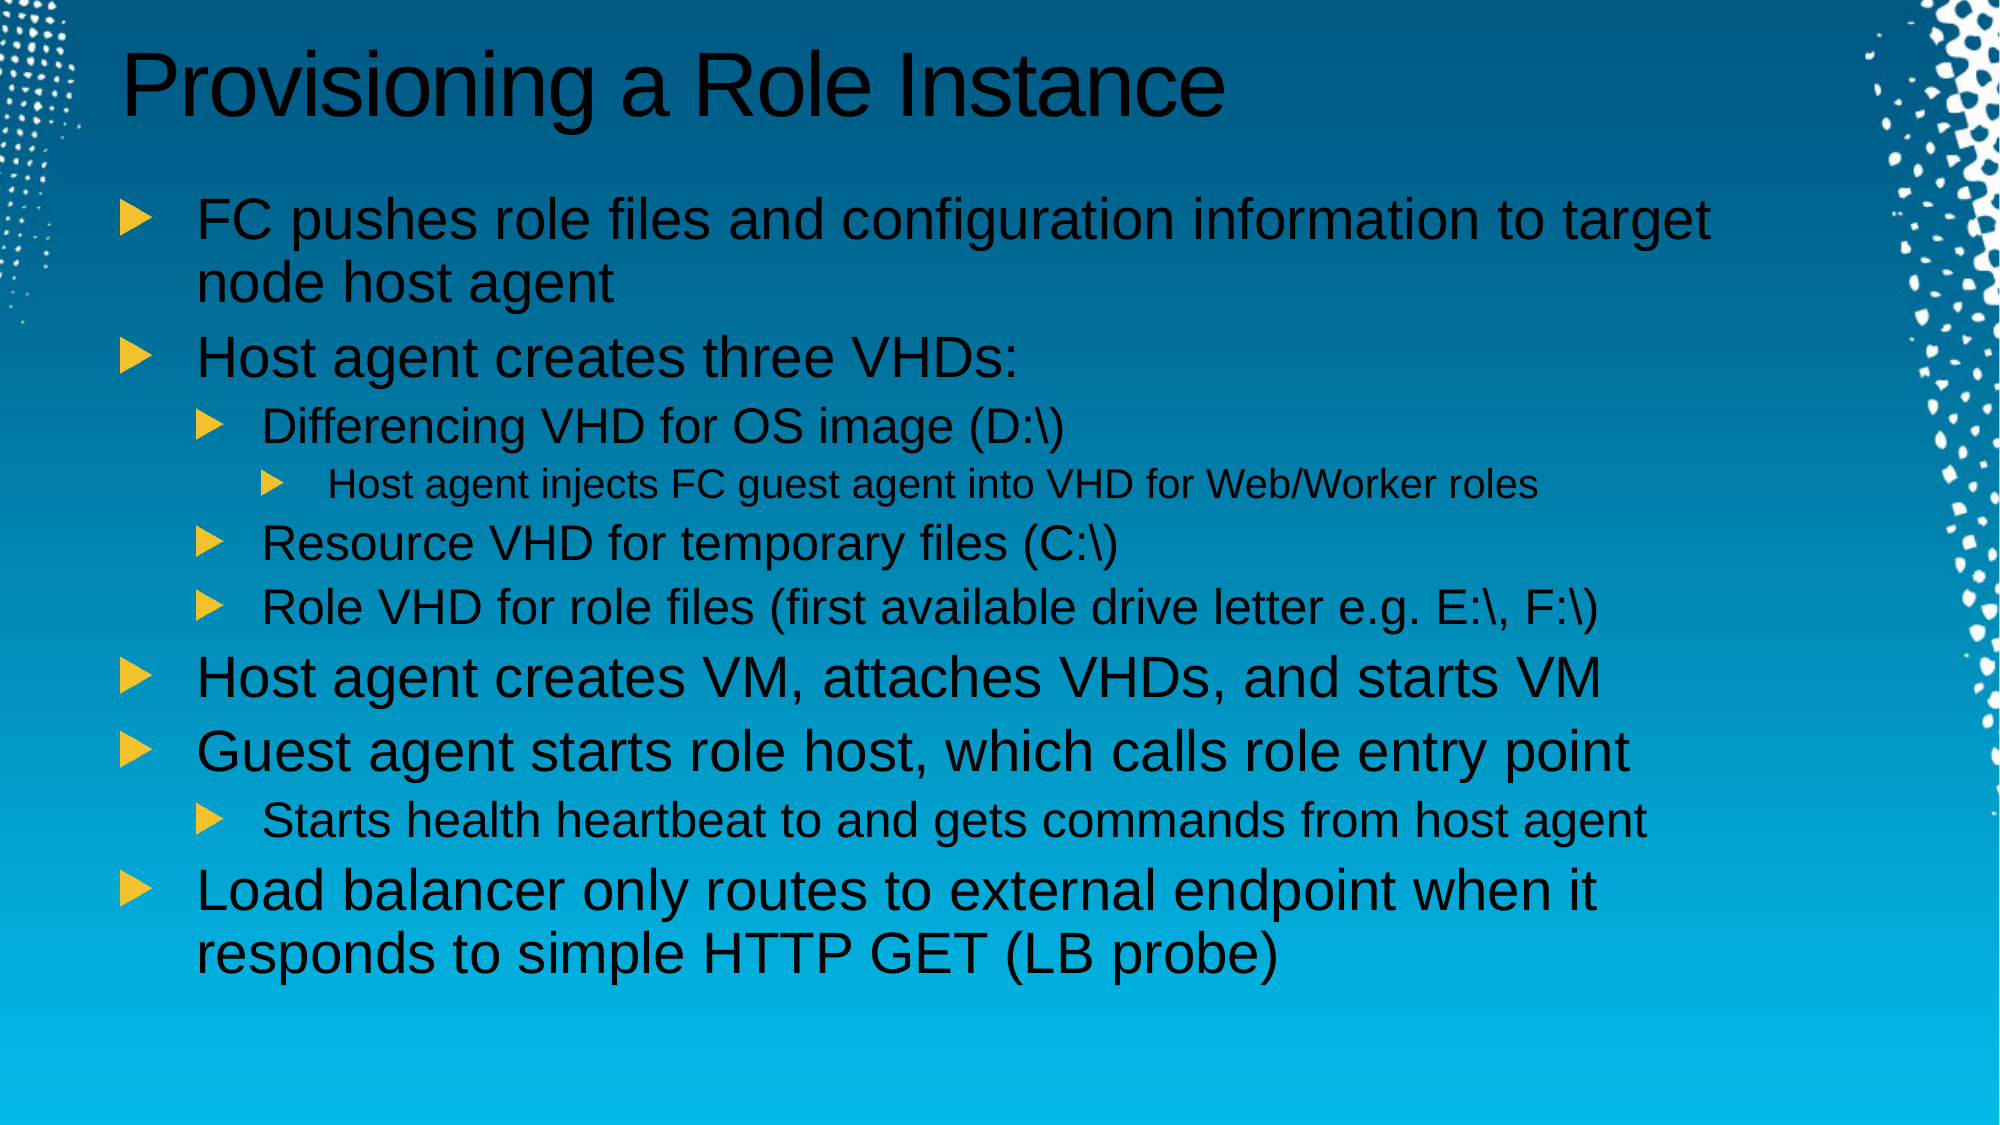

# Provisioning a Role Instance
FC pushes role files and configuration information to target node host agent
Host agent creates three VHDs:
Differencing VHD for OS image (D:\)
Host agent injects FC guest agent into VHD for Web/Worker roles
Resource VHD for temporary files (C:\)
Role VHD for role files (first available drive letter e.g. E:\, F:\)
Host agent creates VM, attaches VHDs, and starts VM
Guest agent starts role host, which calls role entry point
Starts health heartbeat to and gets commands from host agent
Load balancer only routes to external endpoint when it responds to simple HTTP GET (LB probe)